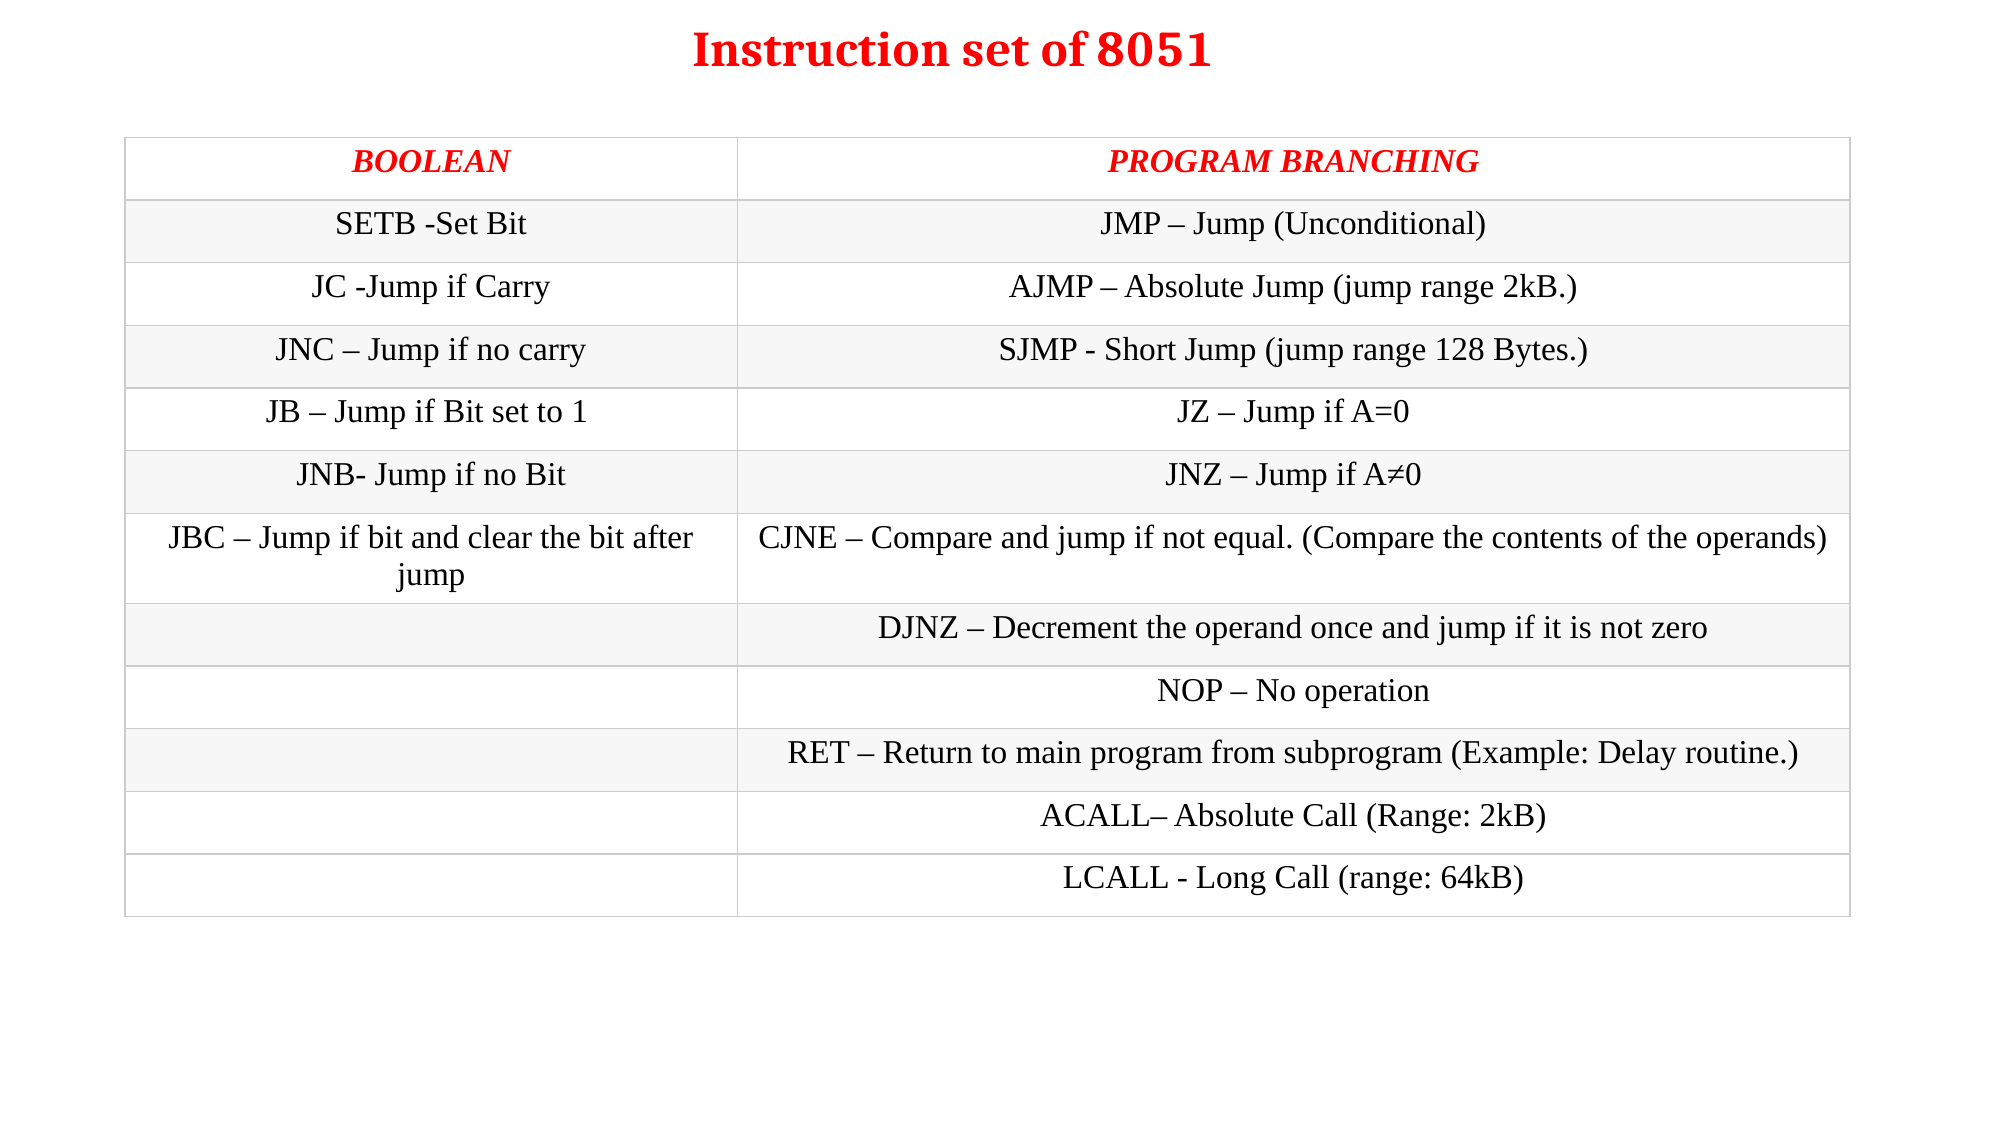

Instruction set of 8051
| BOOLEAN | PROGRAM BRANCHING |
| --- | --- |
| SETB -Set Bit | JMP – Jump (Unconditional) |
| JC -Jump if Carry | AJMP – Absolute Jump (jump range 2kB.) |
| JNC – Jump if no carry | SJMP - Short Jump (jump range 128 Bytes.) |
| JB – Jump if Bit set to 1 | JZ – Jump if A=0 |
| JNB- Jump if no Bit | JNZ – Jump if A≠0 |
| JBC – Jump if bit and clear the bit after jump | CJNE – Compare and jump if not equal. (Compare the contents of the operands) |
|  | DJNZ – Decrement the operand once and jump if it is not zero |
|  | NOP – No operation |
|  | RET – Return to main program from subprogram (Example: Delay routine.) |
|  | ACALL– Absolute Call (Range: 2kB) |
|  | LCALL - Long Call (range: 64kB) |